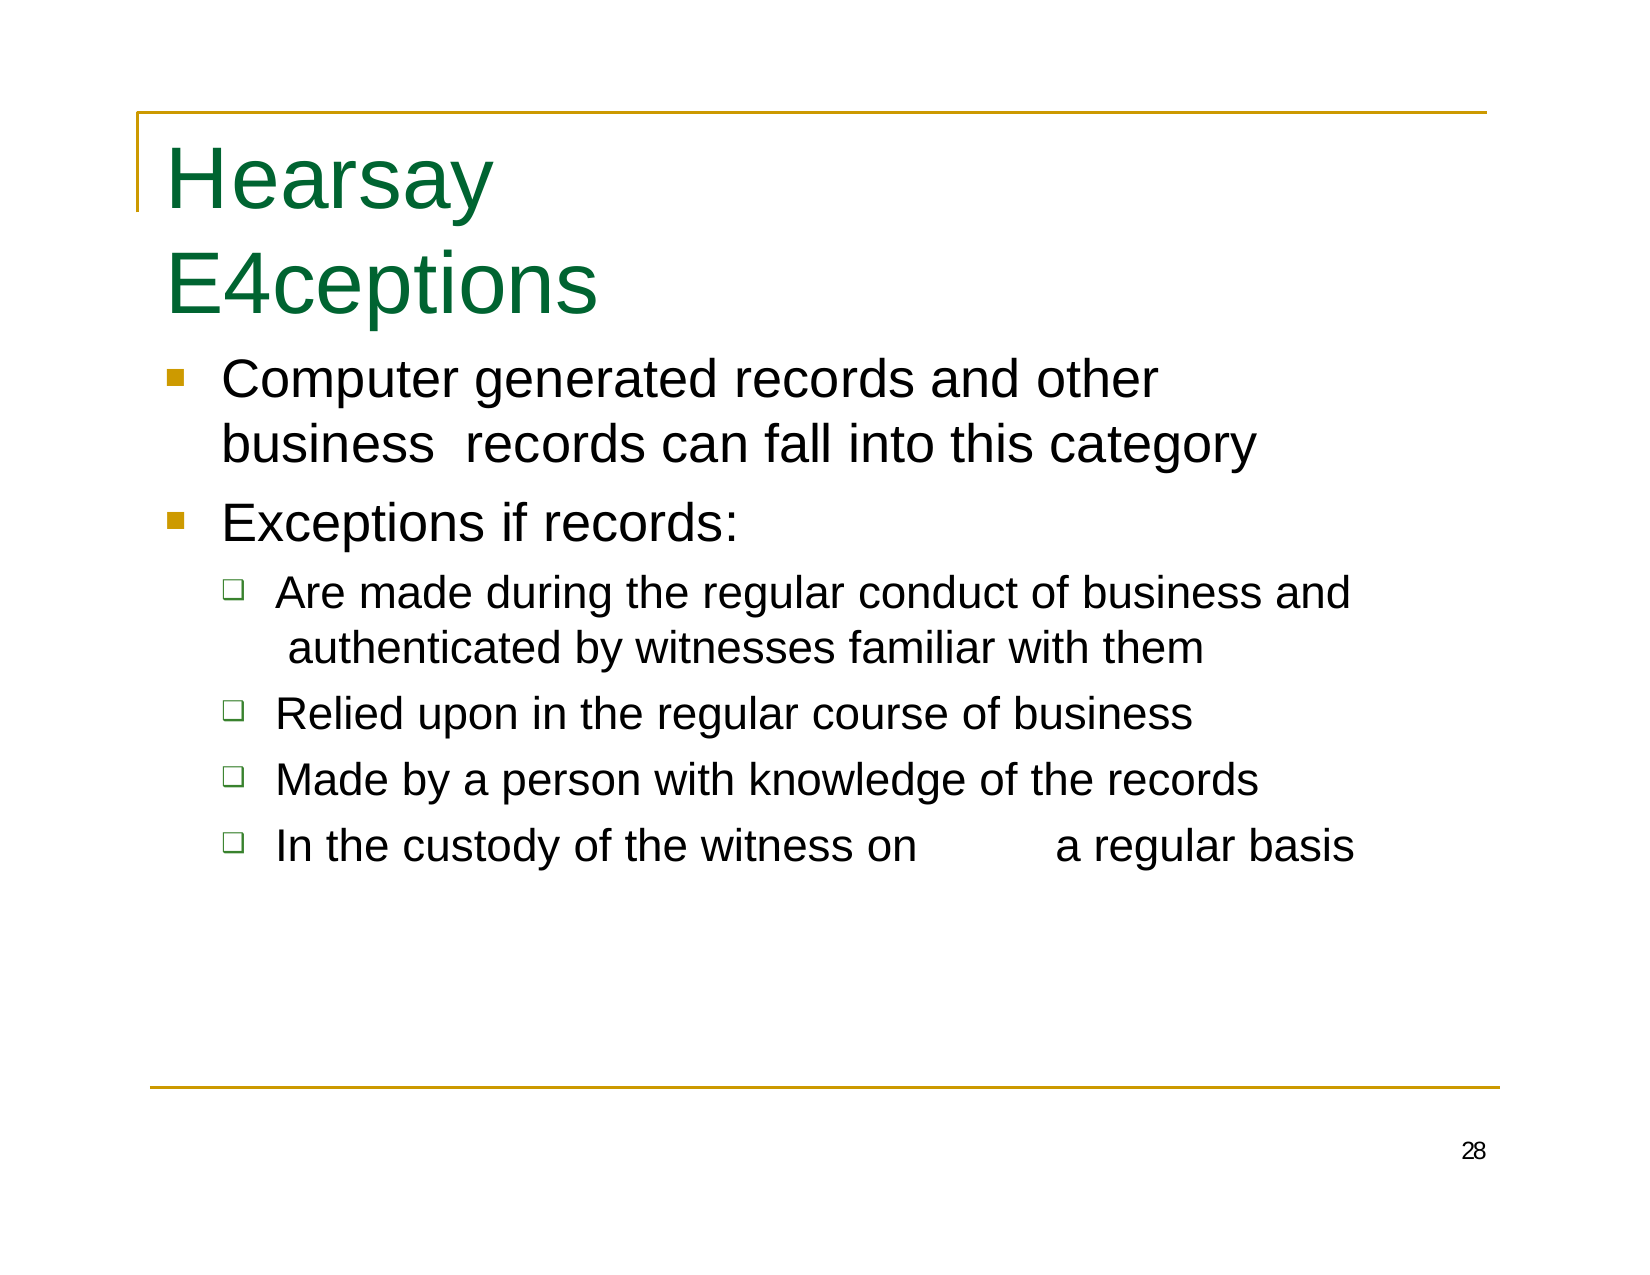

# Hearsay E4ceptions
Computer generated records and other business  records can fall into this category
Exceptions if records:
Are made during the regular conduct of business and  authenticated by witnesses familiar with them
Relied upon in the regular course of business
Made by a person with knowledge of the records
In the custody of the witness on	a regular basis
28